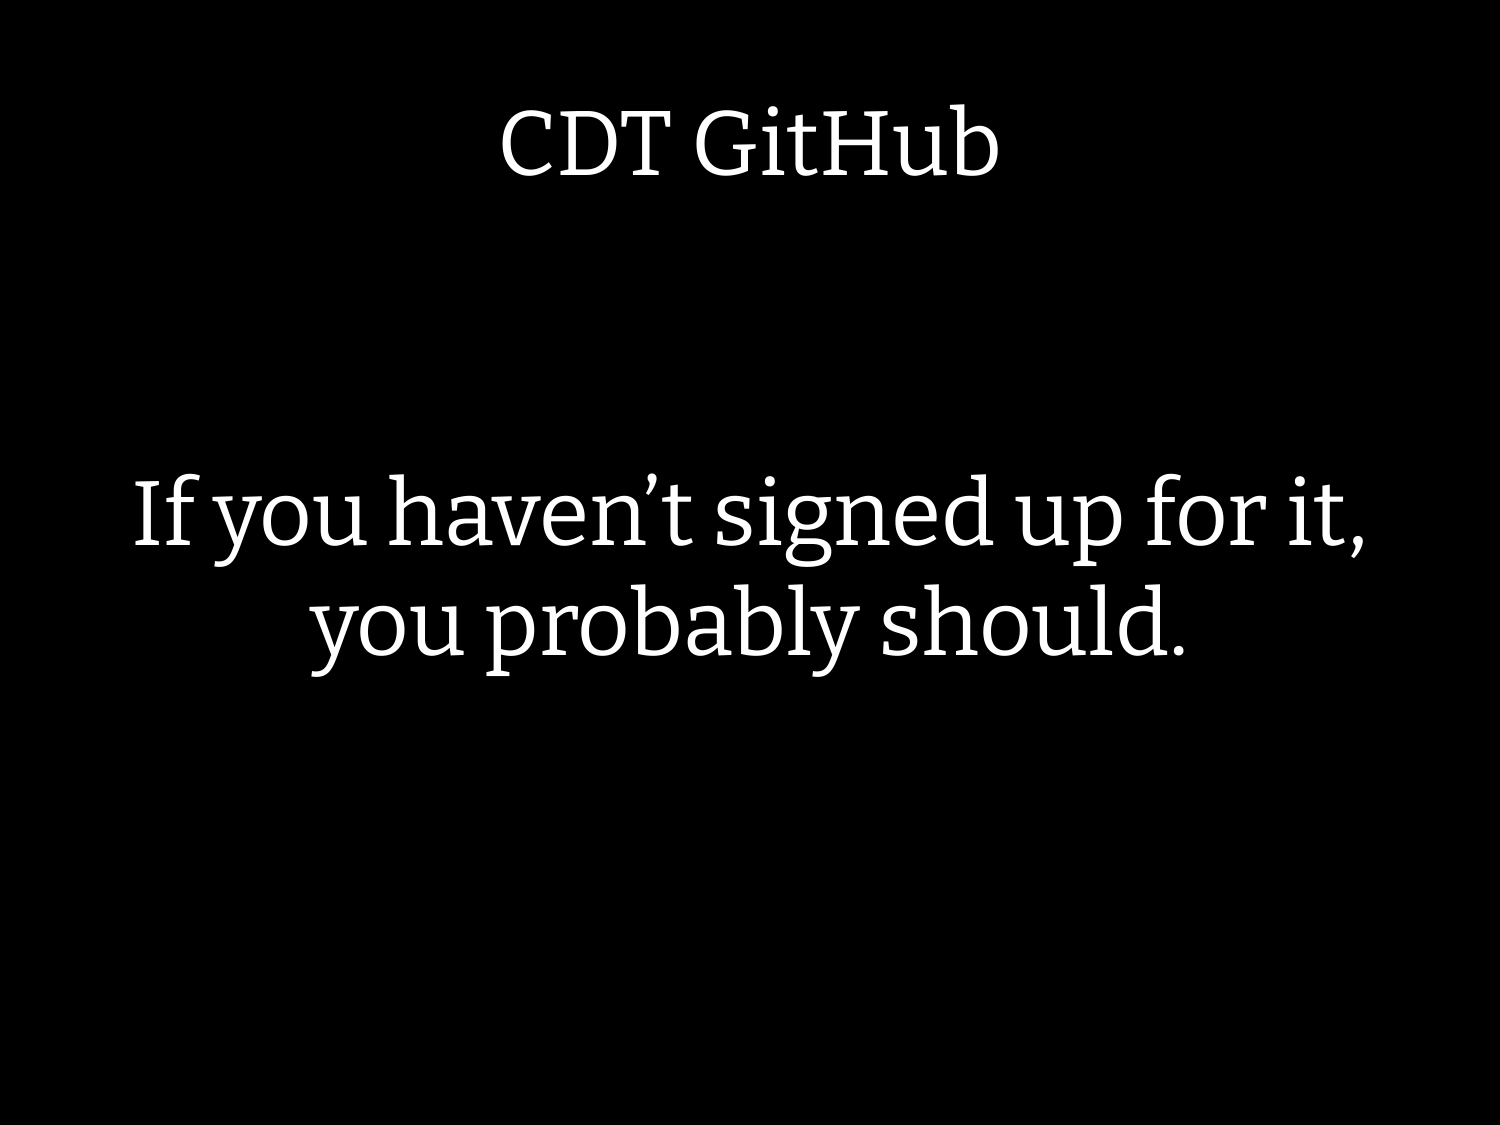

CDT GitHub
# If you haven’t signed up for it, you probably should.